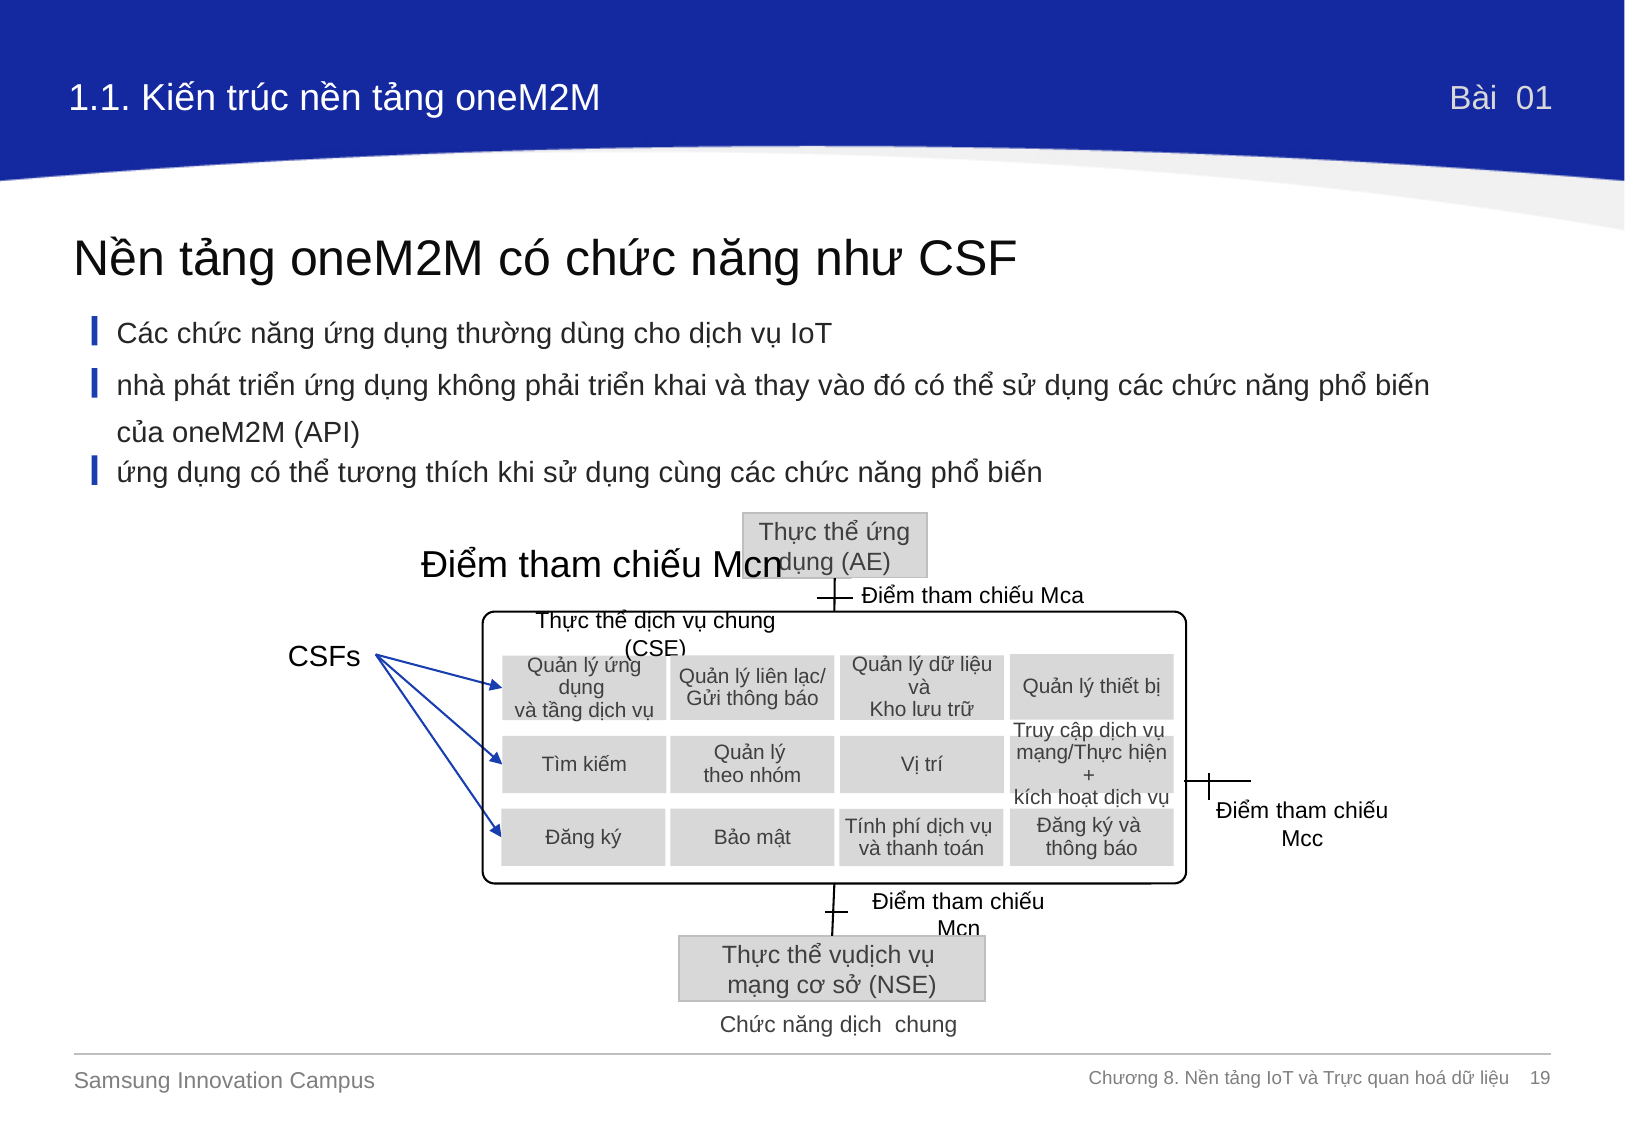

1.1. Kiến trúc nền tảng oneM2M
Bài  01
Nền tảng oneM2M có chức năng như CSF
Các chức năng ứng dụng thường dùng cho dịch vụ IoT

nhà phát triển ứng dụng không phải triển khai và thay vào đó có thể sử dụng các chức năng phổ biến
của oneM2M (API)

ứng dụng có thể tương thích khi sử dụng cùng các chức năng phổ biến

Thực thể ứng dụng (AE)
Điểm tham chiếu Mca

Thực thể dịch vụ chung (CSE)
CSFs
Quản lý thiết bị
Quản lý liên lạc/
Gửi thông báo
Quản lý dữ liệu và
Kho lưu trữ
Quản lý ứng dụng
và tầng dịch vụ
Truy cập dịch vụ
mạng/Thực hiện +
kích hoạt dịch vụ
Vị trí
Tìm kiếm
Quản lý
theo nhóm
Điểm tham chiếu Mcc
Đăng ký và
thông báo
Bảo mật
Đăng ký
Tính phí dịch vụ
và thanh toán
Điểm tham chiếu Mcn
Thực thể vụdịch vụ
mạng cơ sở (NSE)
Chức năng dịch  chung
Điểm tham chiếu Mcn